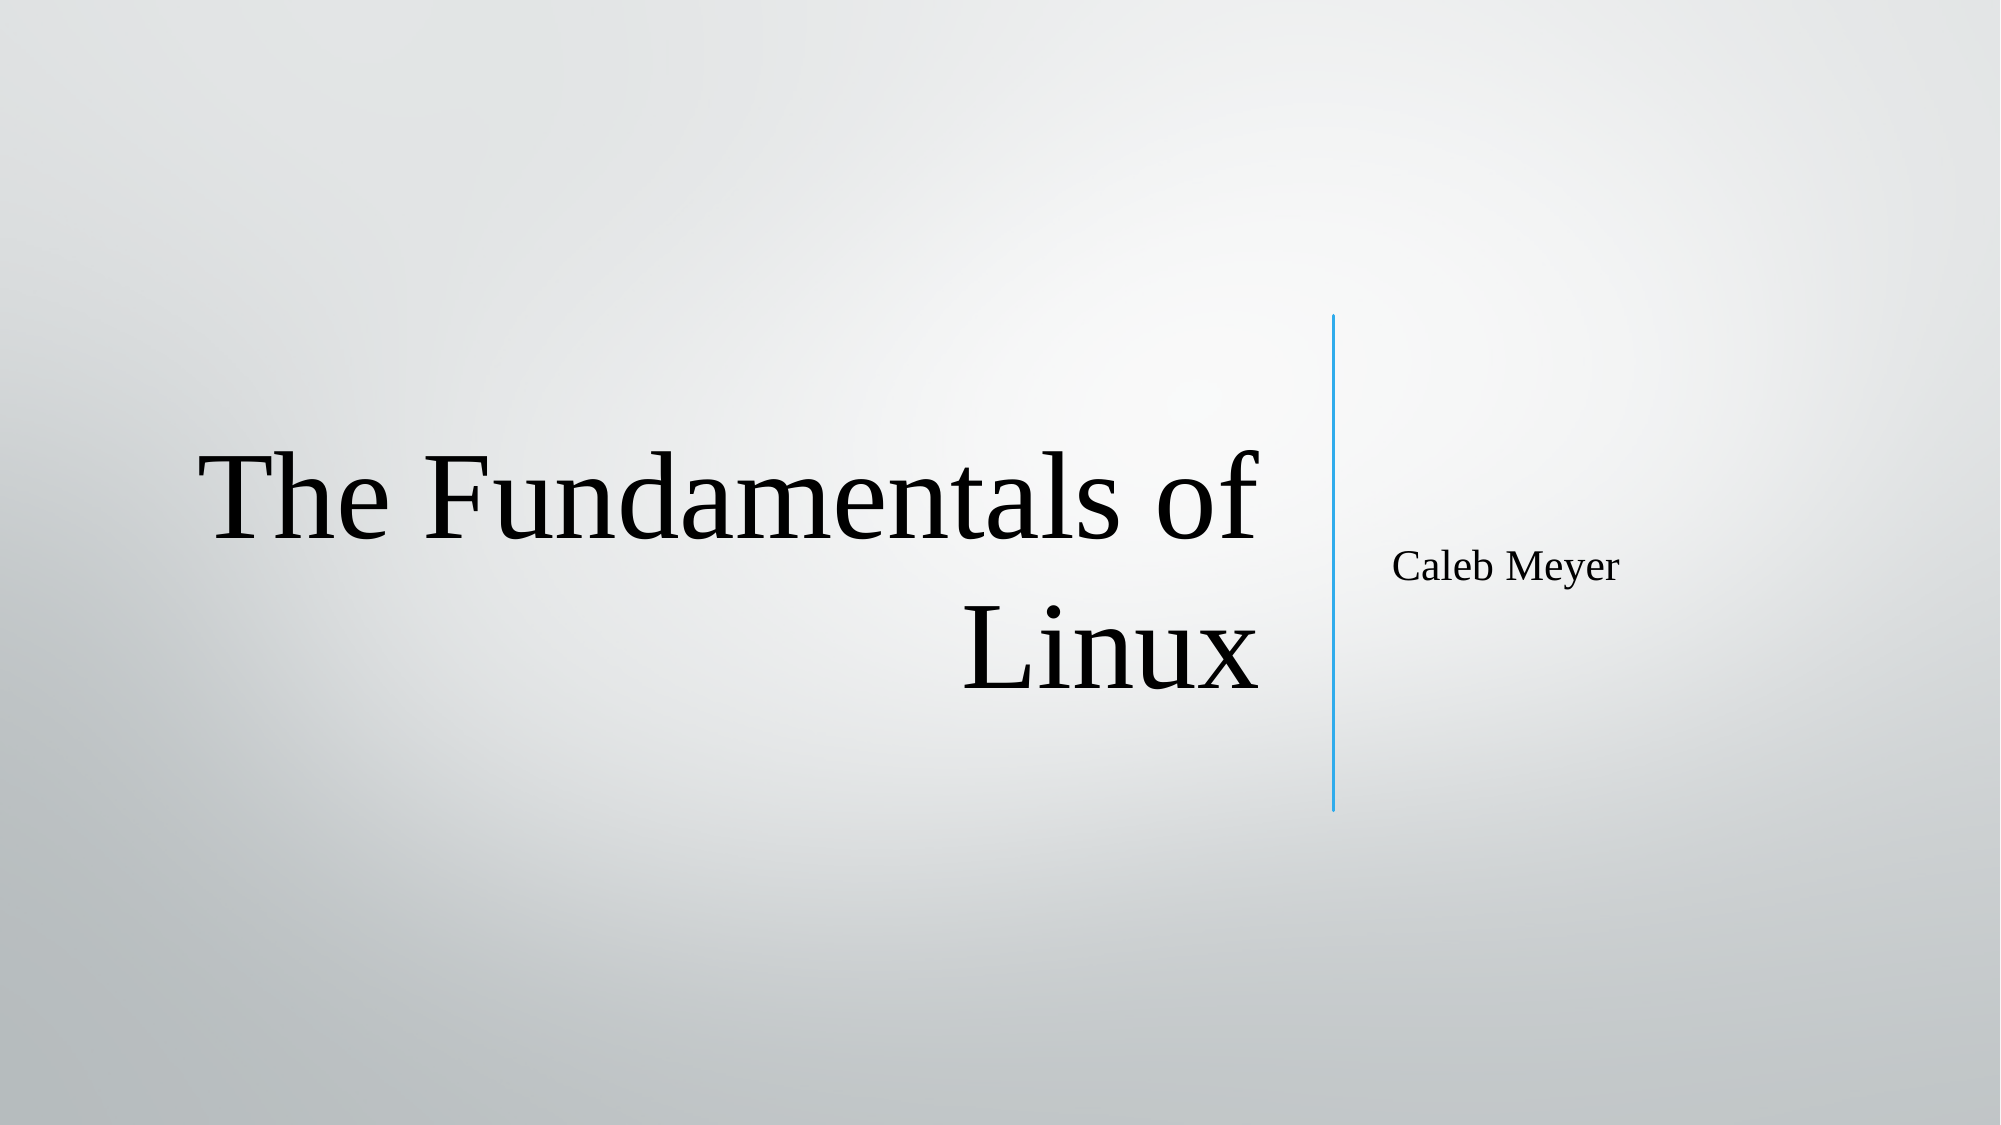

# The Fundamentals of Linux
Caleb Meyer